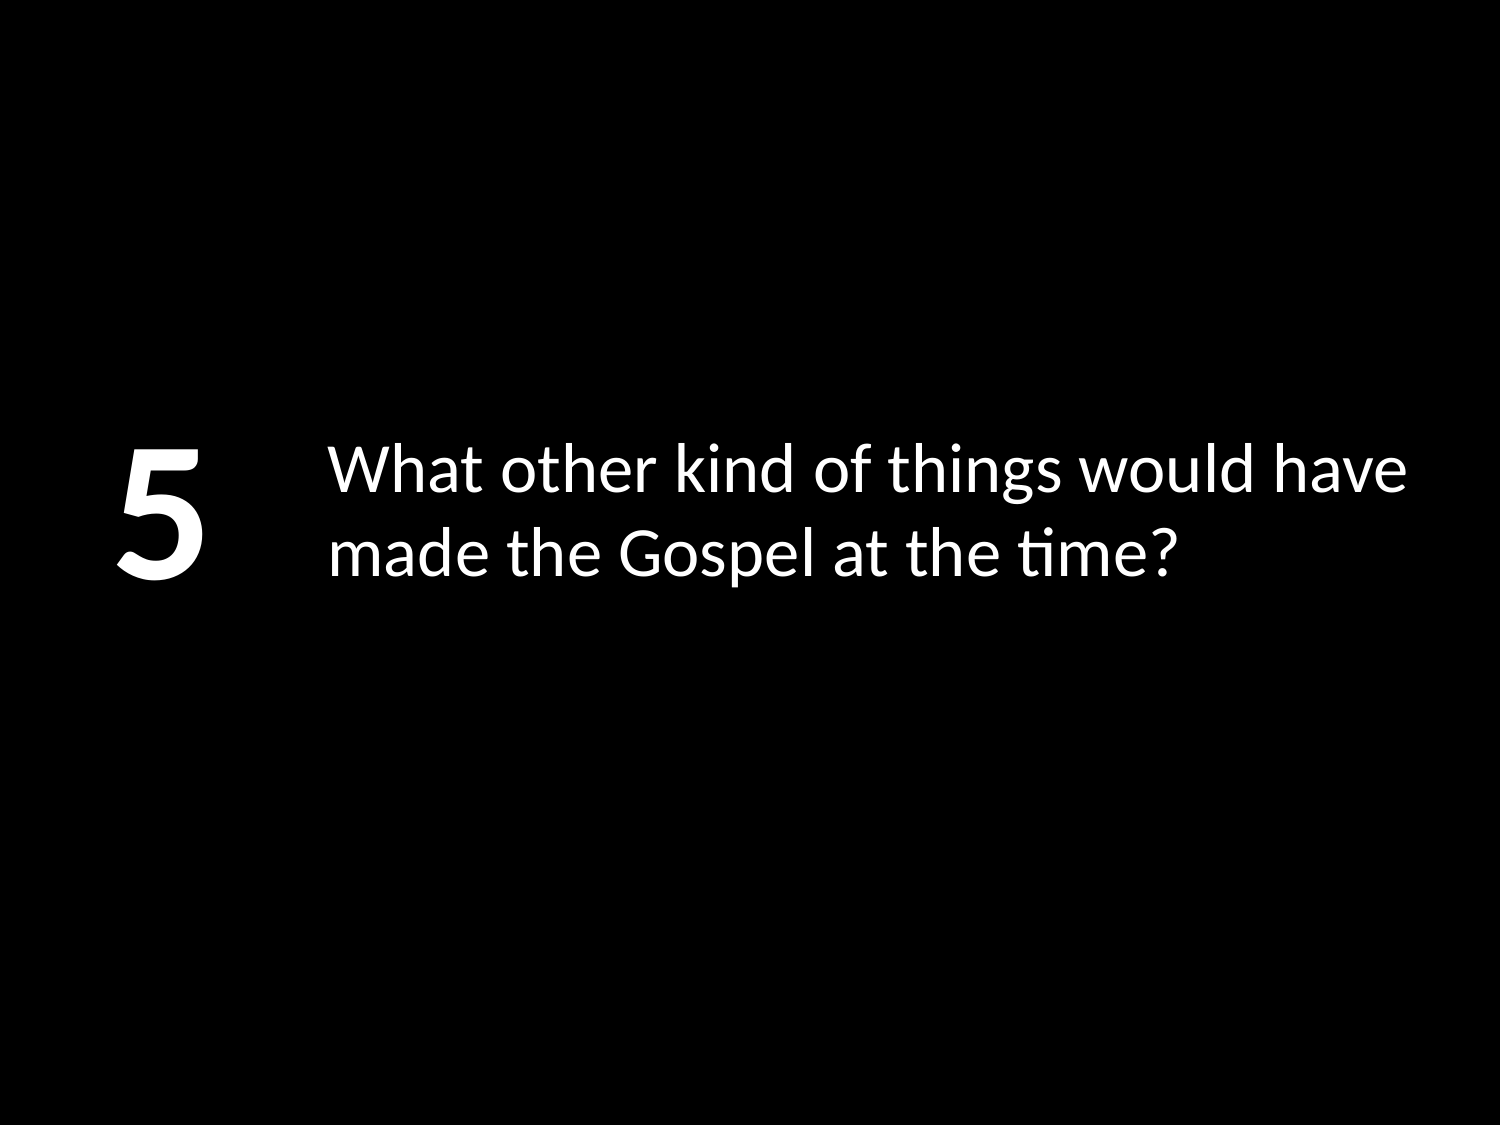

5
# What other kind of things would have made the Gospel at the time?